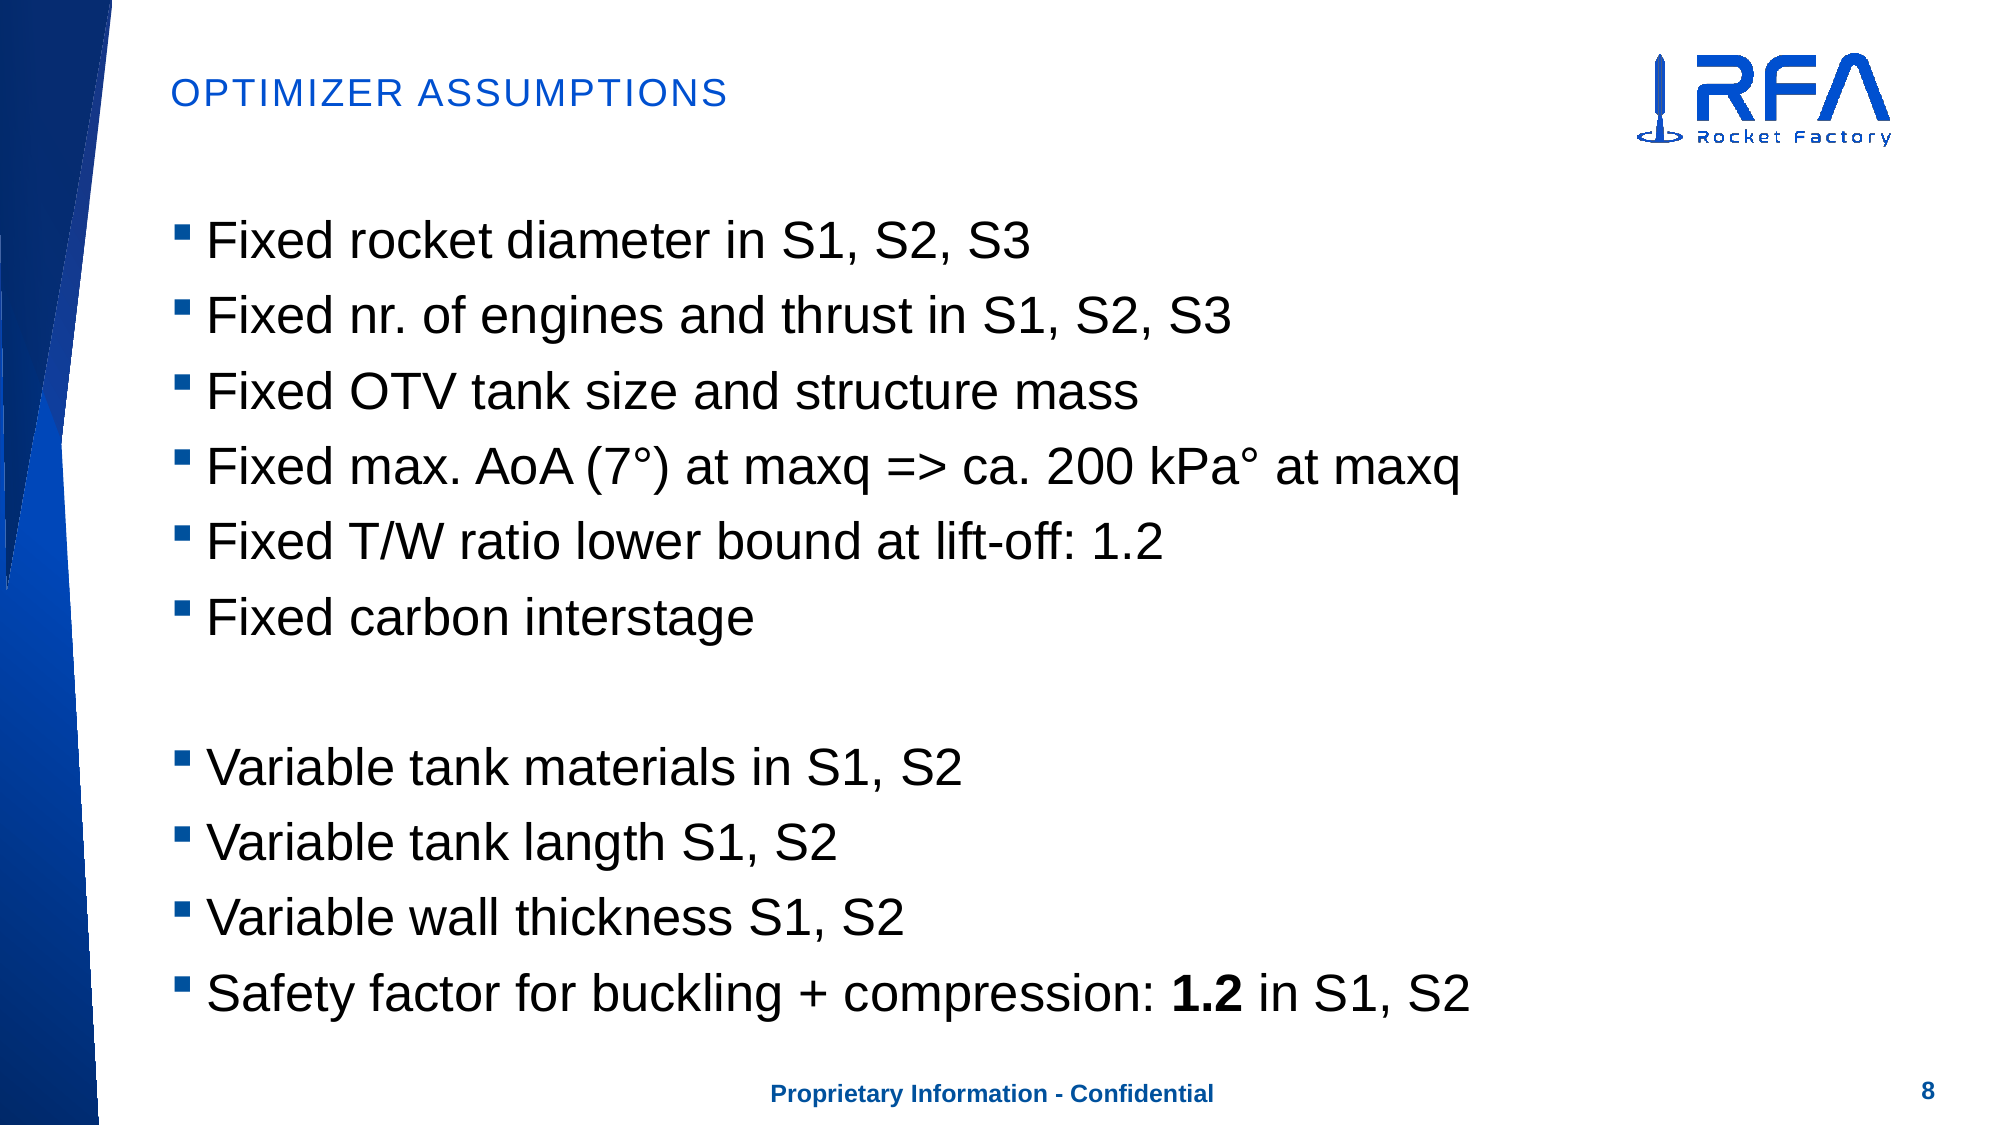

# Optimizer assumptions
Fixed rocket diameter in S1, S2, S3
Fixed nr. of engines and thrust in S1, S2, S3
Fixed OTV tank size and structure mass
Fixed max. AoA (7°) at maxq => ca. 200 kPa° at maxq
Fixed T/W ratio lower bound at lift-off: 1.2
Fixed carbon interstage

Variable tank materials in S1, S2
Variable tank langth S1, S2
Variable wall thickness S1, S2
Safety factor for buckling + compression: 1.2 in S1, S2